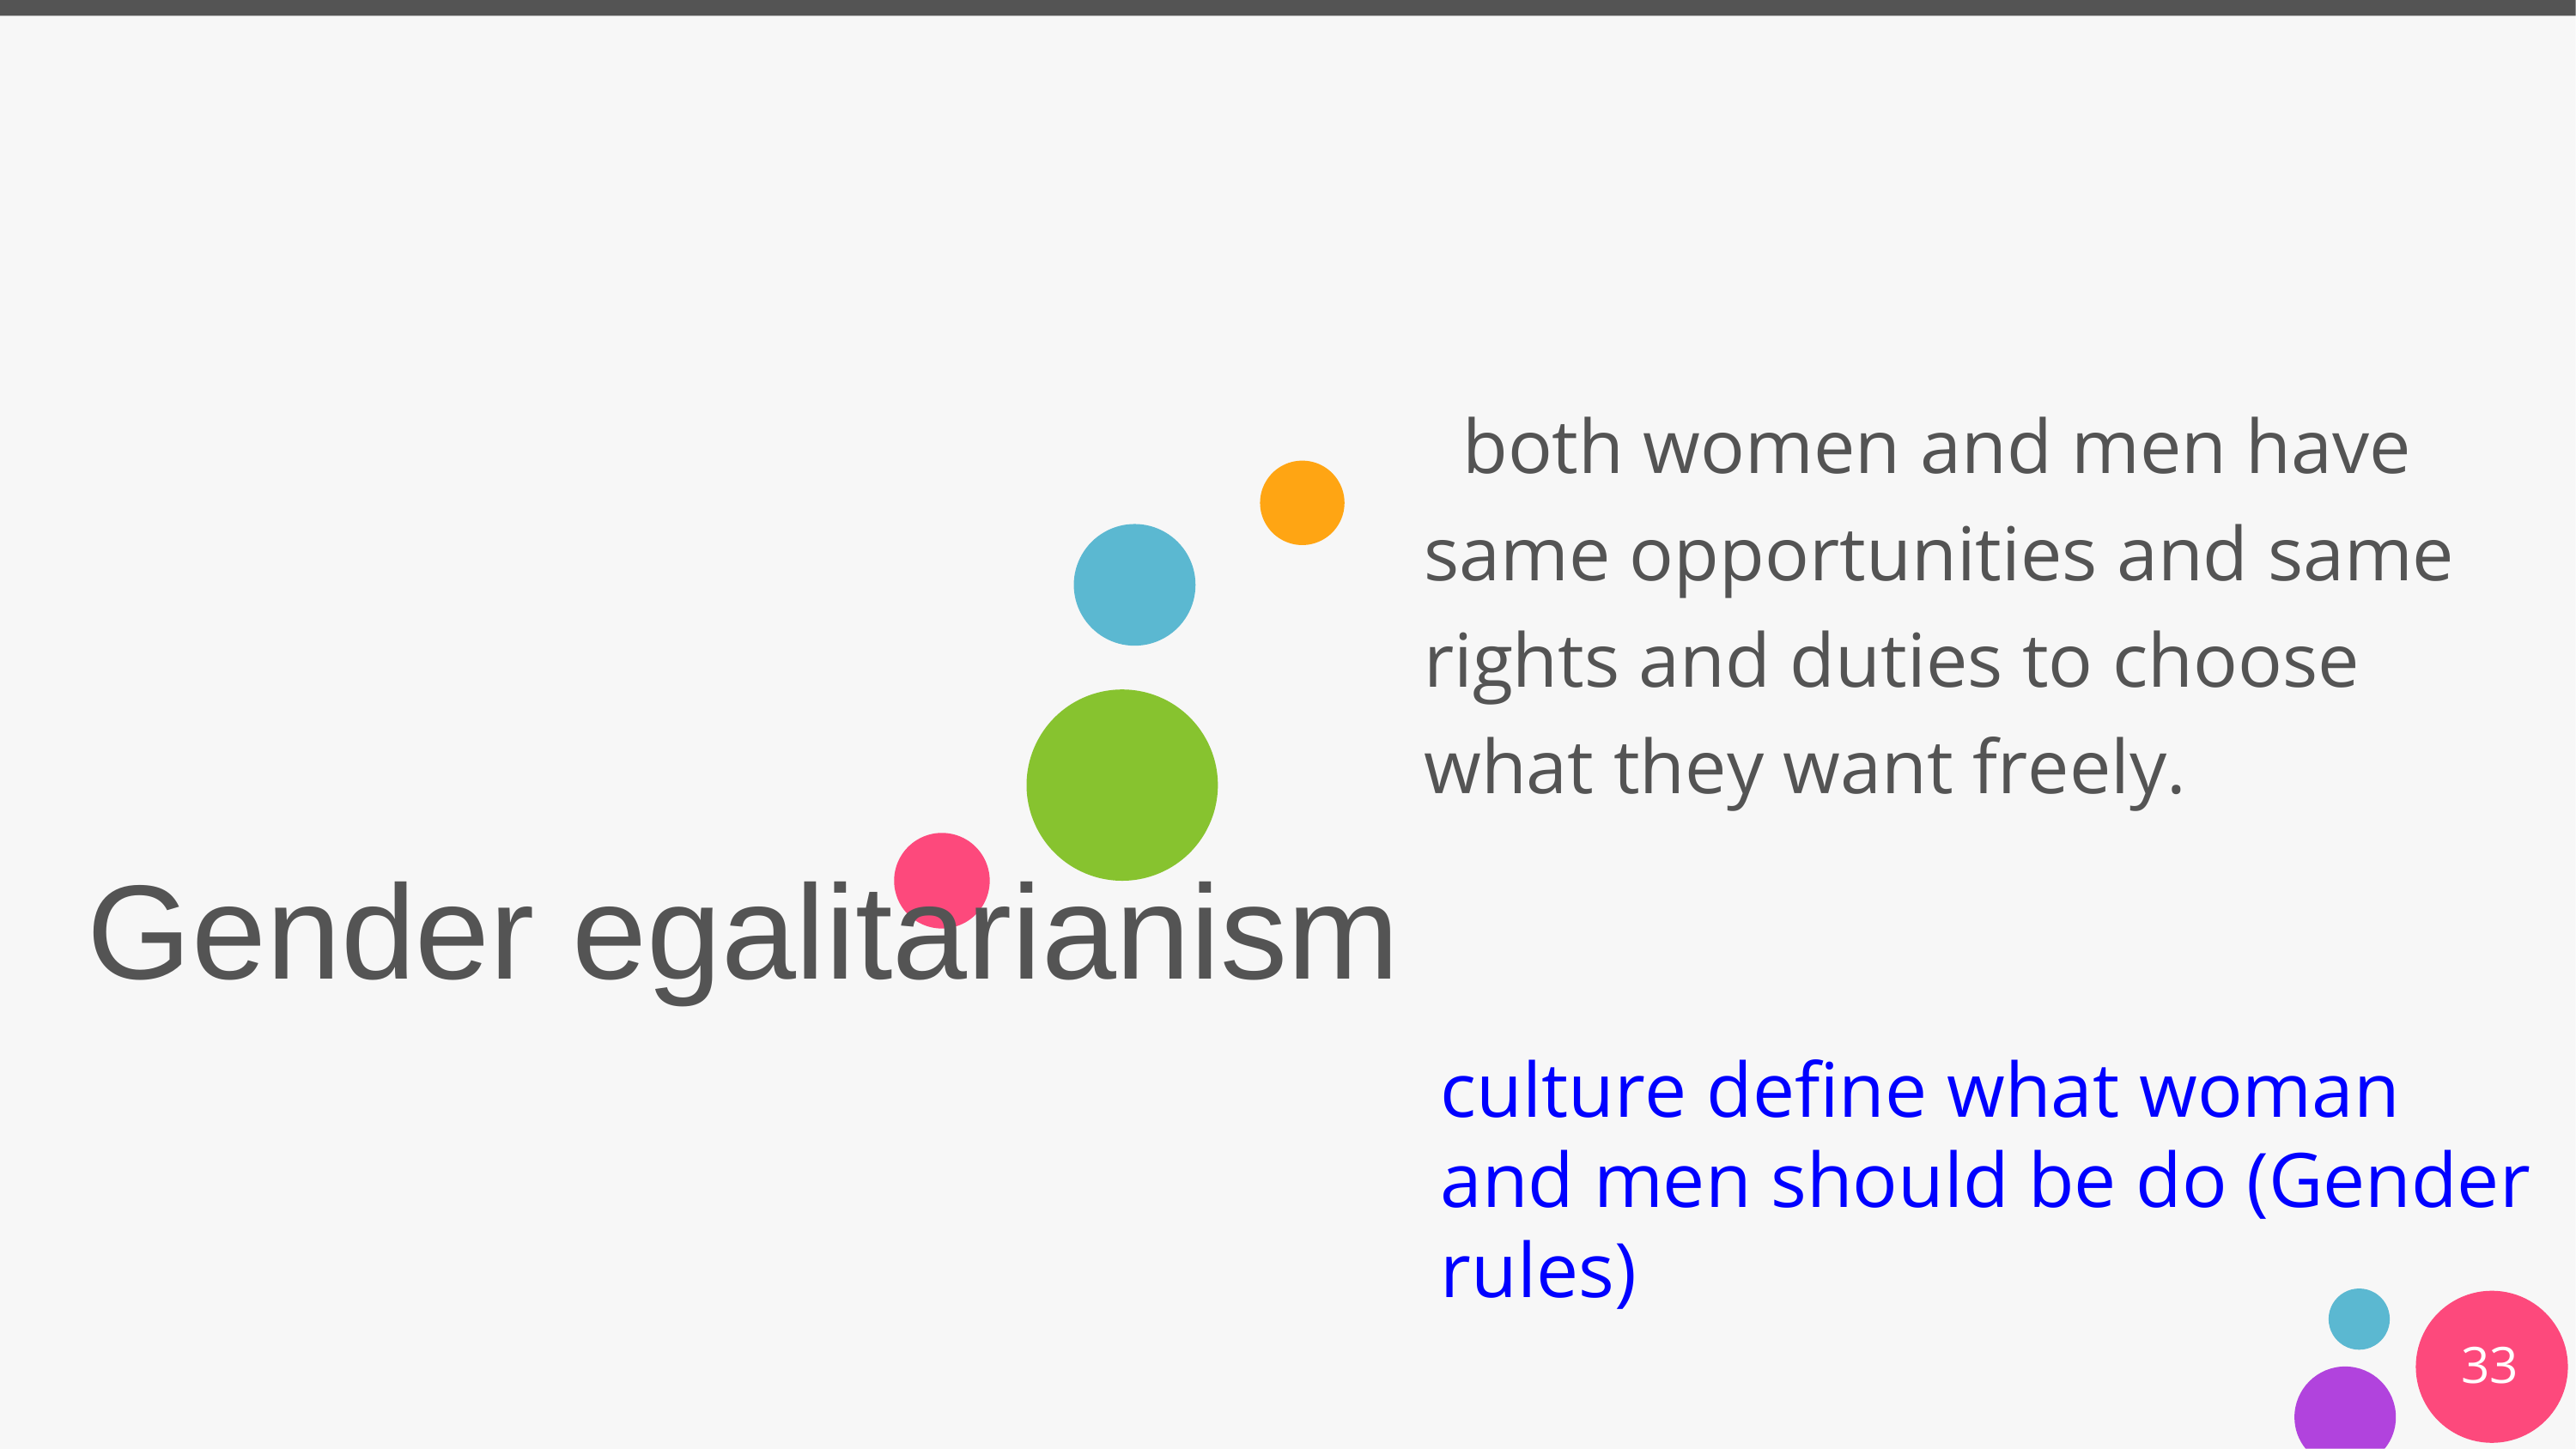

both women and men have same opportunities and same rights and duties to choose what they want freely.

# Gender egalitarianism
culture define what woman and men should be do (Gender rules)
33